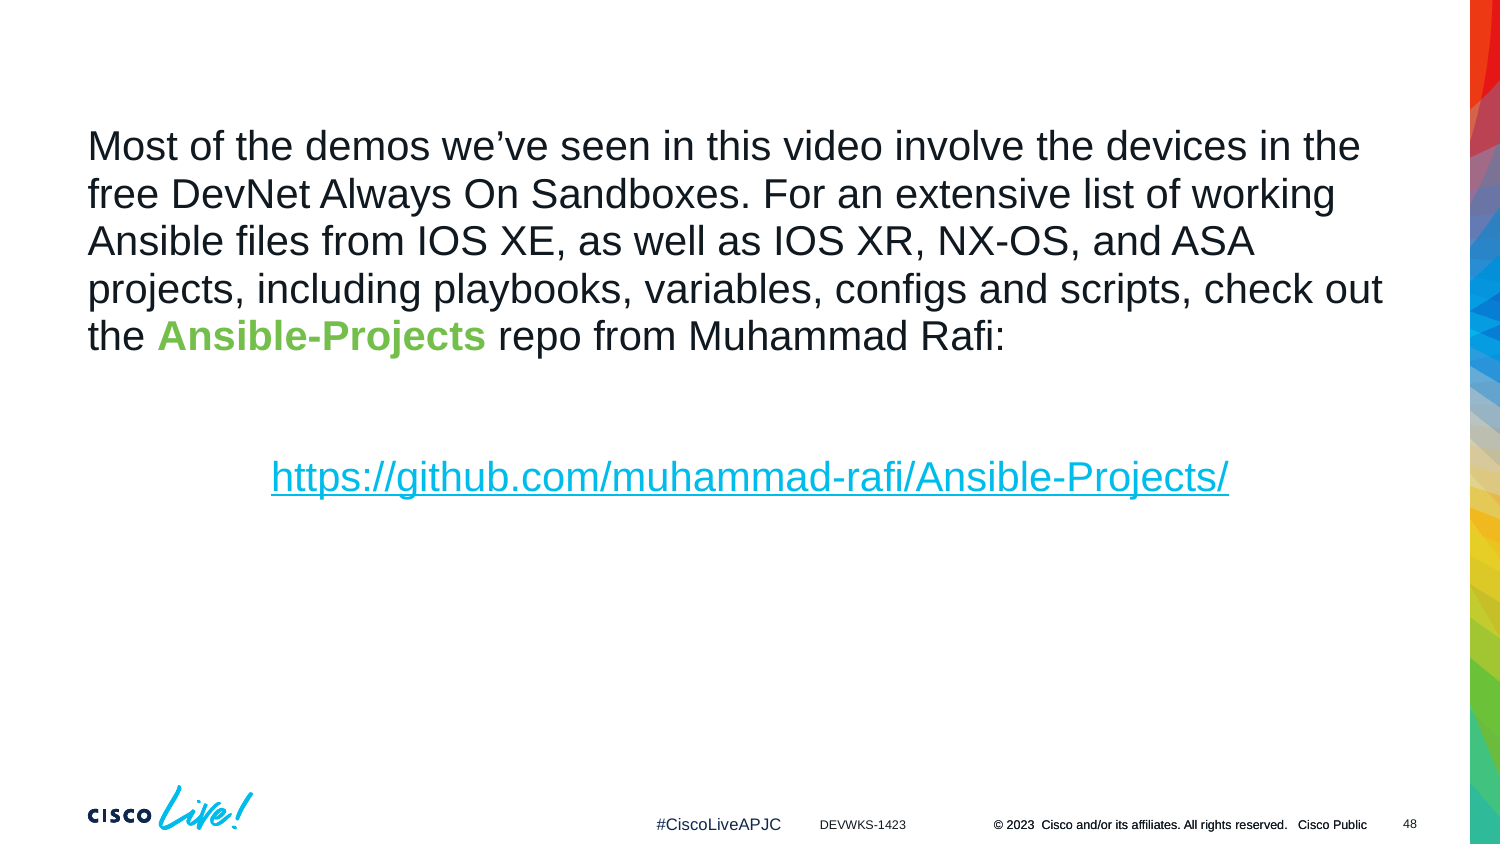

Most of the demos we’ve seen in this video involve the devices in the free DevNet Always On Sandboxes. For an extensive list of working Ansible files from IOS XE, as well as IOS XR, NX-OS, and ASA projects, including playbooks, variables, configs and scripts, check out the Ansible-Projects repo from Muhammad Rafi:

https://github.com/muhammad-rafi/Ansible-Projects/

48
DEVWKS-1423